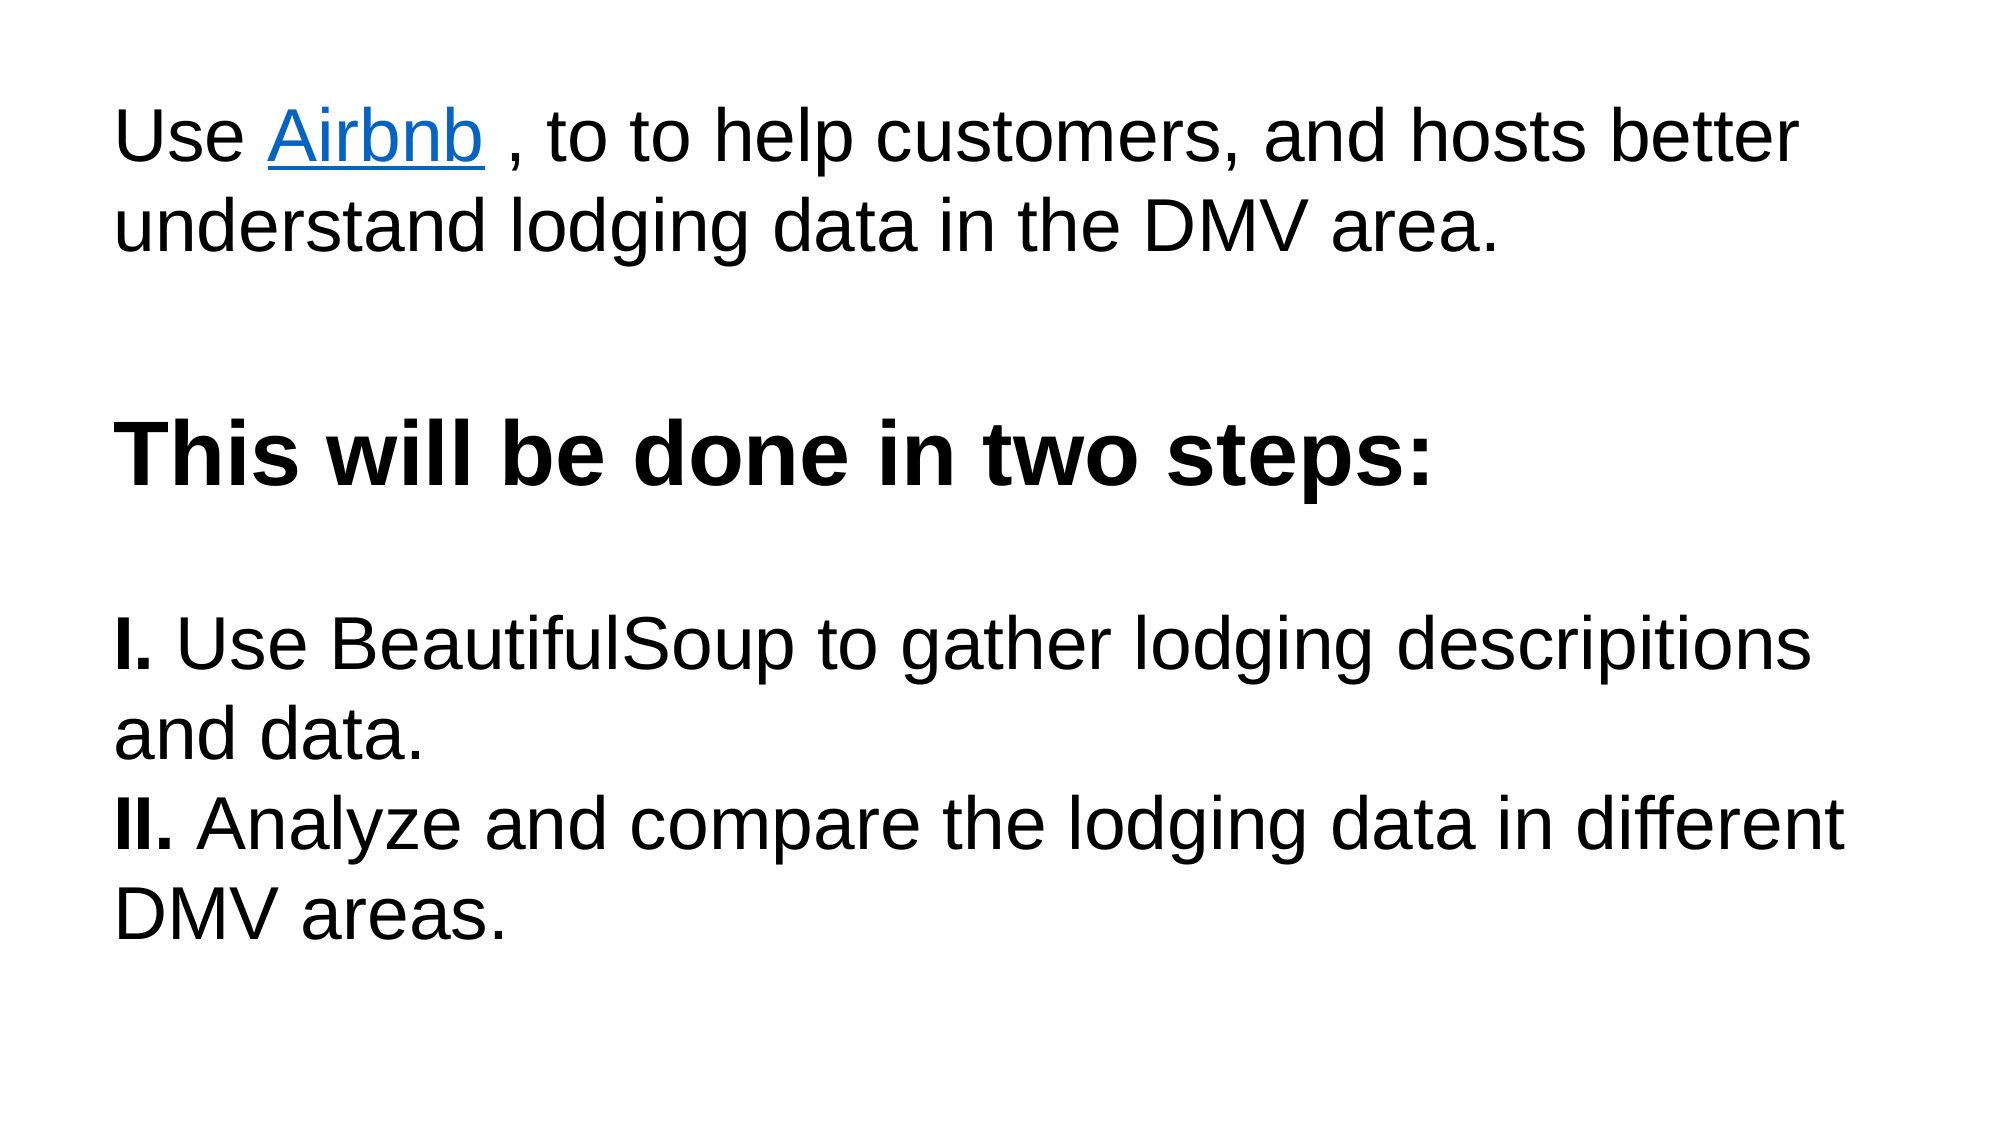

Use Airbnb , to to help customers, and hosts better understand lodging data in the DMV area.
This will be done in two steps:

I. Use BeautifulSoup to gather lodging descripitions and data.
II. Analyze and compare the lodging data in different DMV areas.